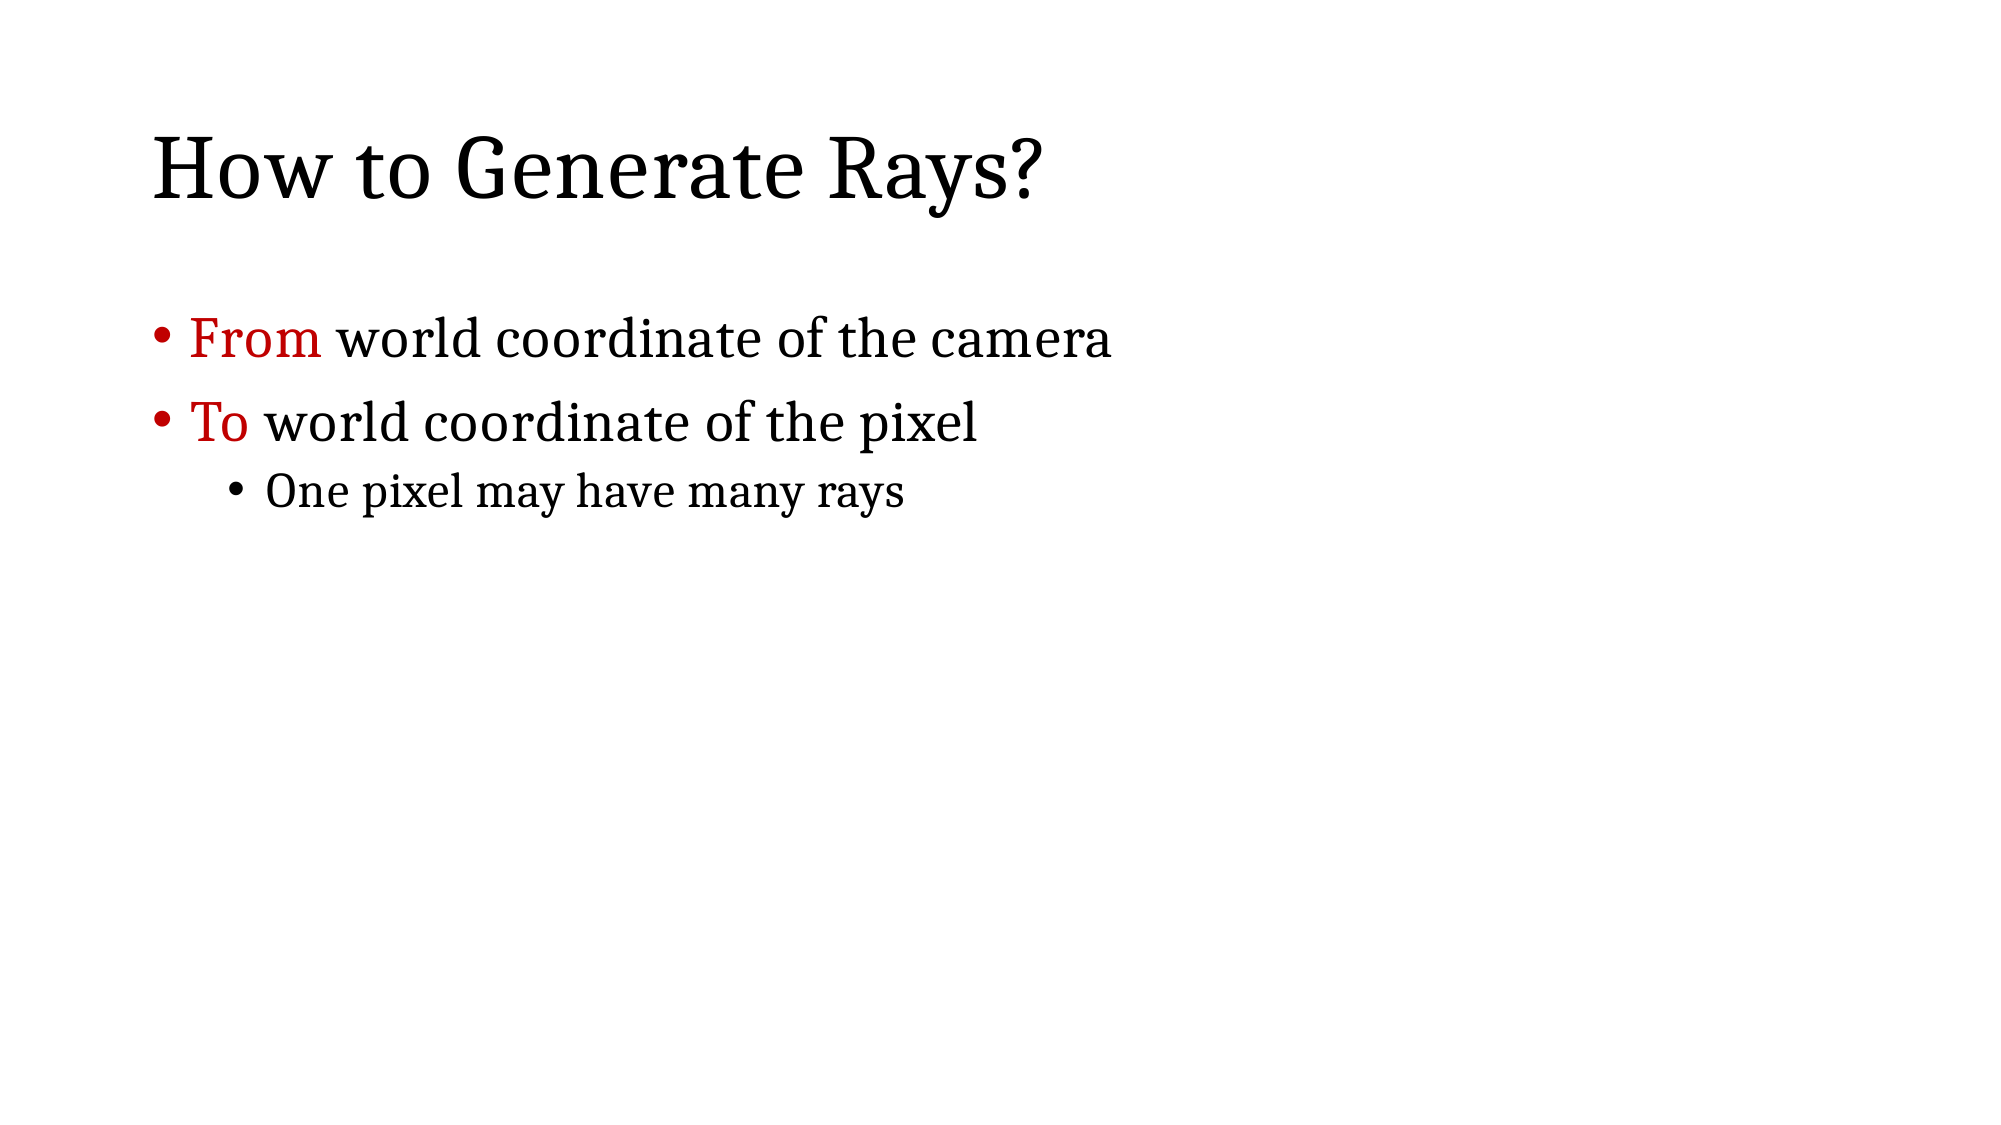

# How to Generate Rays?
From world coordinate of the camera
To world coordinate of the pixel
One pixel may have many rays